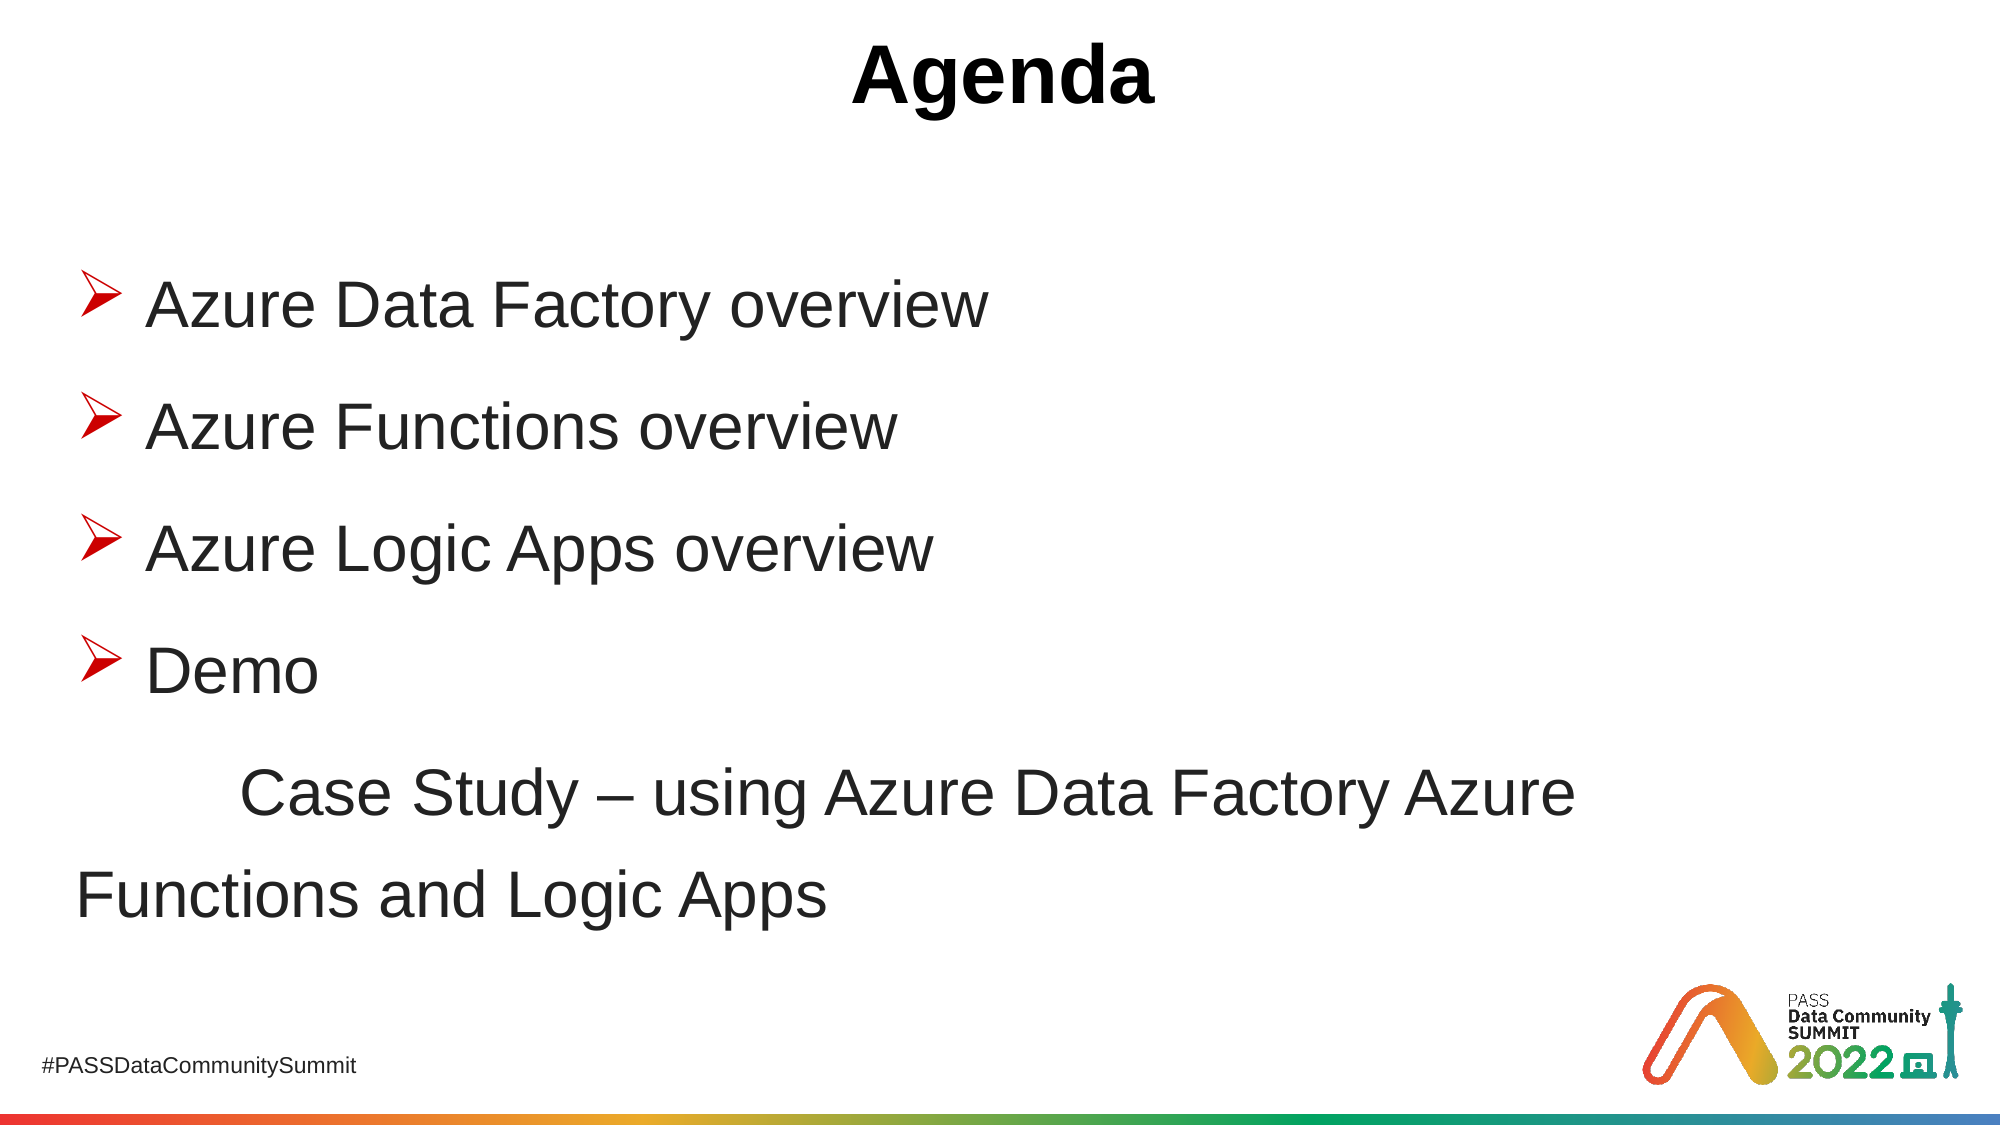

# Agenda
Azure Data Factory overview
Azure Functions overview
Azure Logic Apps overview
Demo
         Case Study – using Azure Data Factory Azure Functions and Logic Apps